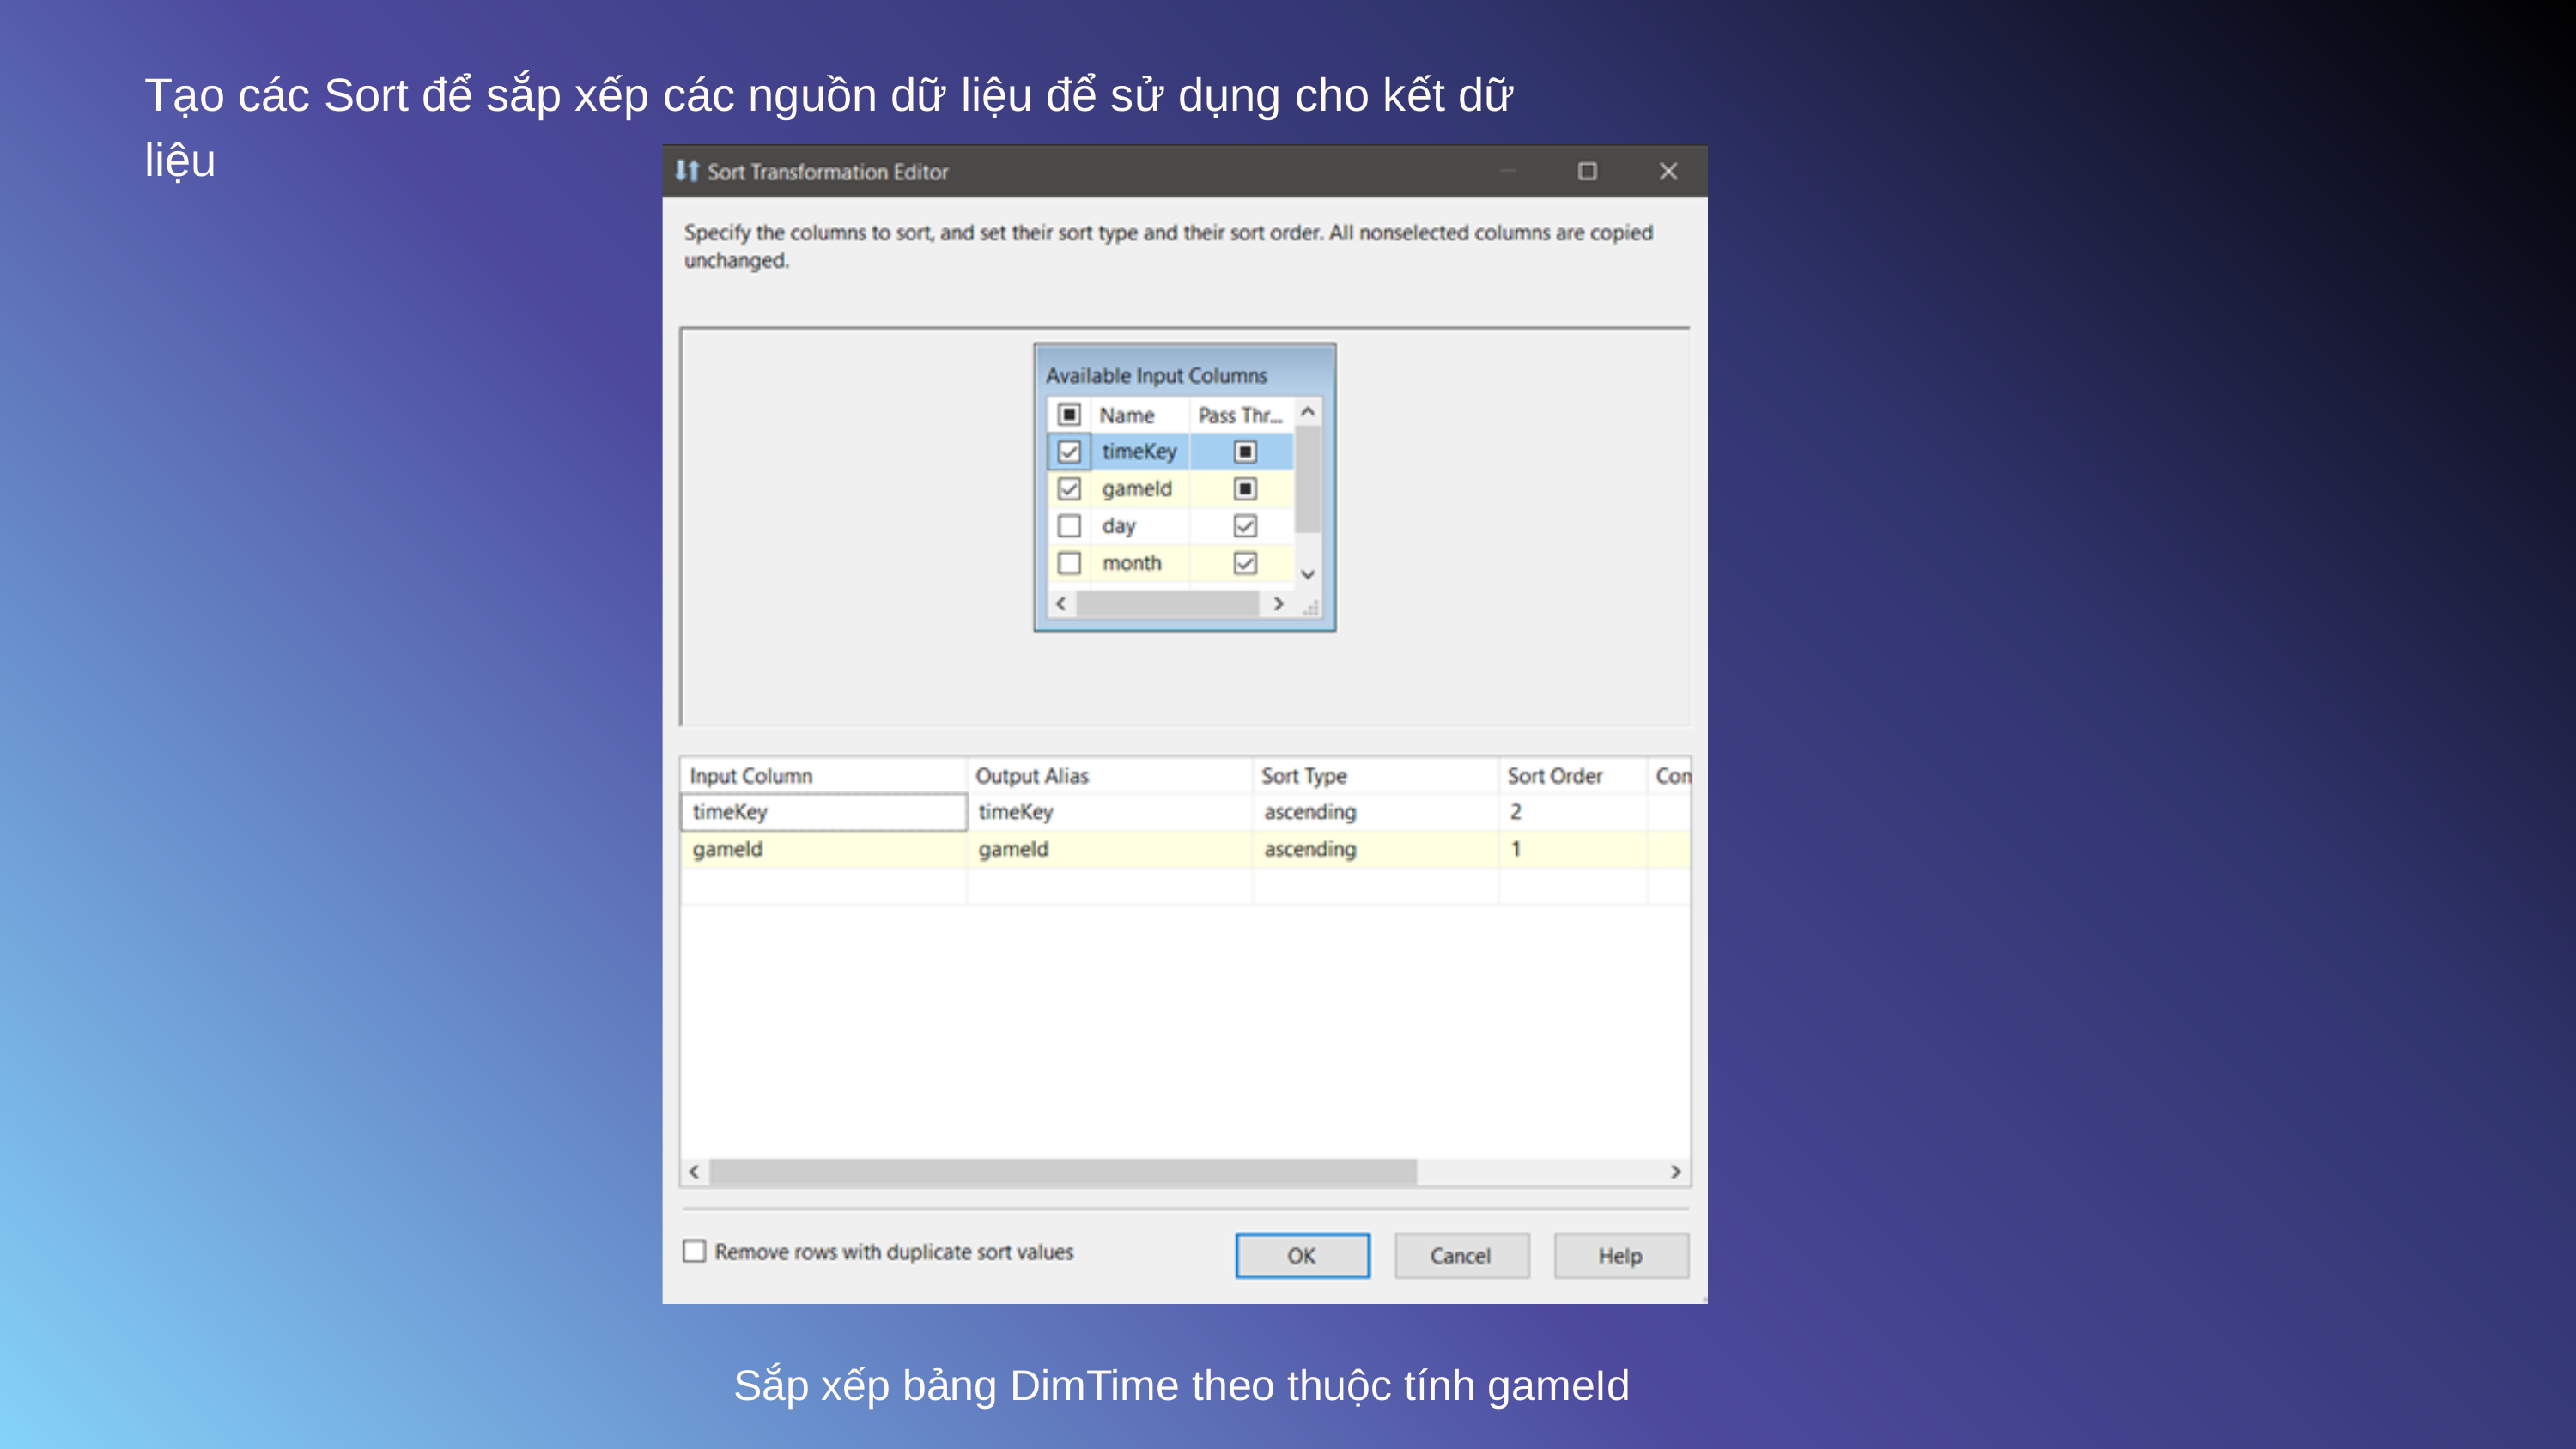

Tạo các Sort để sắp xếp các nguồn dữ liệu để sử dụng cho kết dữ liệu

Sắp xếp bảng DimTime theo thuộc tính gameId